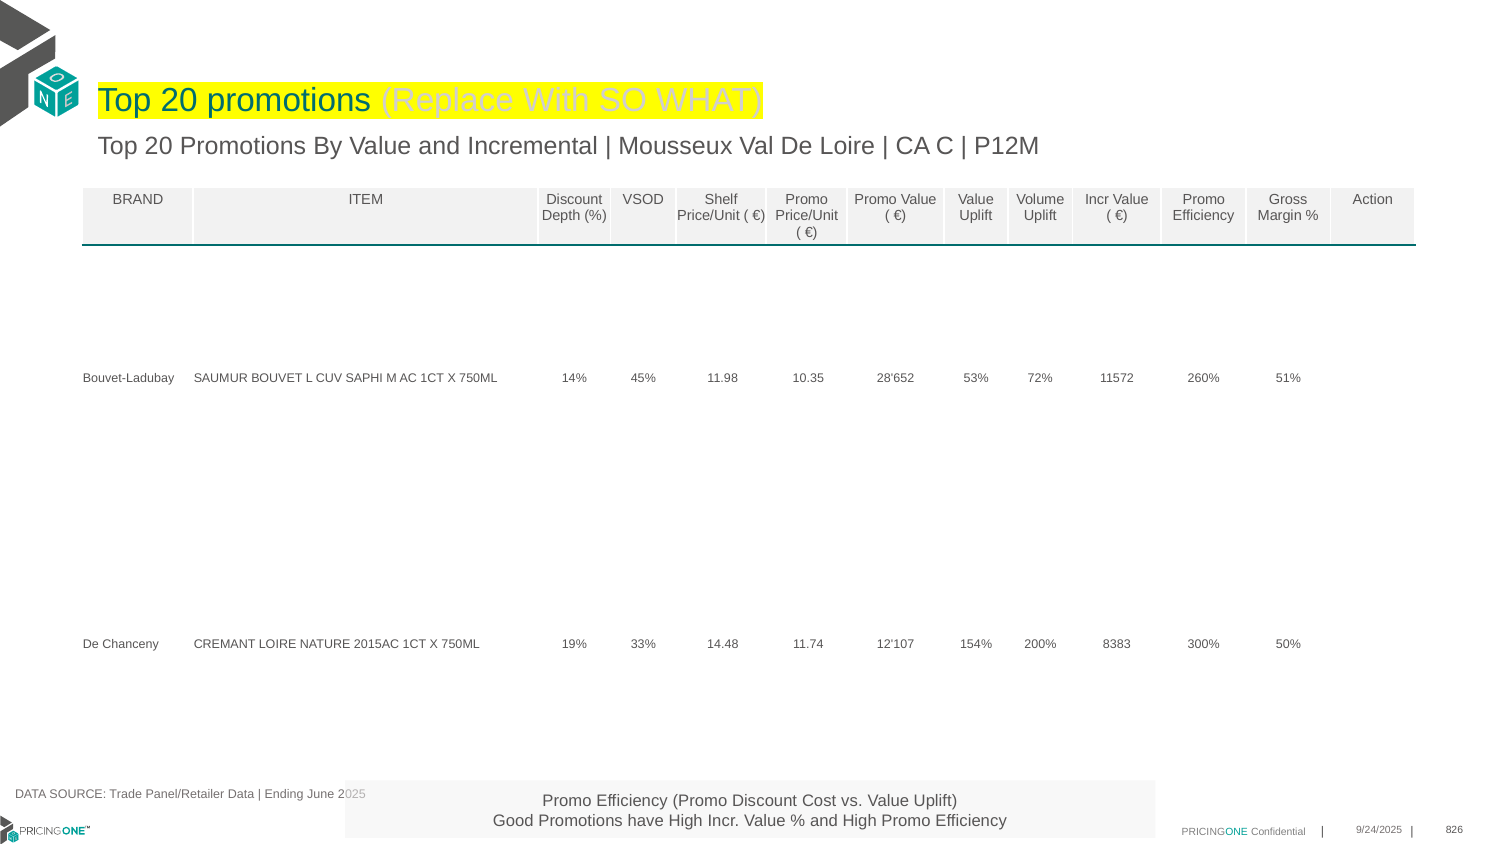

# Top 20 promotions (Replace With SO WHAT)
Top 20 Promotions By Value and Incremental | Mousseux Val De Loire | CA C | P12M
| BRAND | ITEM | Discount Depth (%) | VSOD | Shelf Price/Unit ( €) | Promo Price/Unit ( €) | Promo Value ( €) | Value Uplift | Volume Uplift | Incr Value ( €) | Promo Efficiency | Gross Margin % | Action |
| --- | --- | --- | --- | --- | --- | --- | --- | --- | --- | --- | --- | --- |
| Bouvet-Ladubay | SAUMUR BOUVET L CUV SAPHI M AC 1CT X 750ML | 14% | 45% | 11.98 | 10.35 | 28'652 | 53% | 72% | 11572 | 260% | 51% |  |
| De Chanceny | CREMANT LOIRE NATURE 2015AC 1CT X 750ML | 19% | 33% | 14.48 | 11.74 | 12'107 | 154% | 200% | 8383 | 300% | 50% |  |
DATA SOURCE: Trade Panel/Retailer Data | Ending June 2025
Promo Efficiency (Promo Discount Cost vs. Value Uplift)
Good Promotions have High Incr. Value % and High Promo Efficiency

9/24/2025
826